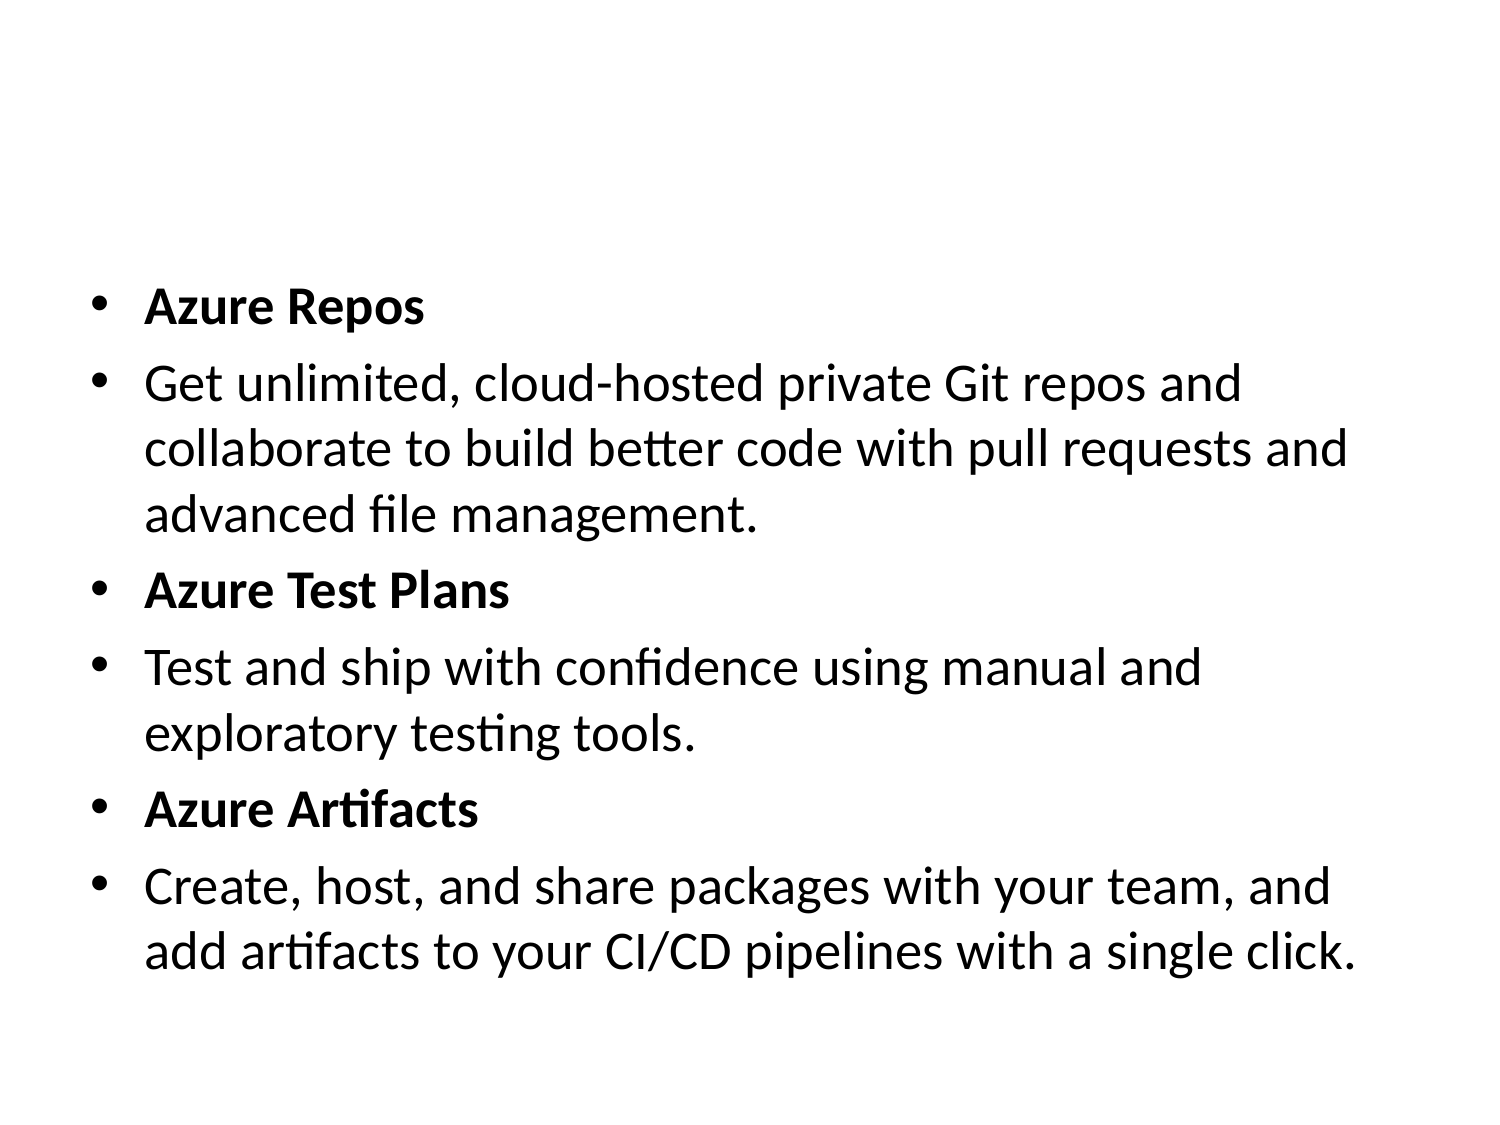

Azure Repos
Get unlimited, cloud-hosted private Git repos and collaborate to build better code with pull requests and advanced file management.
Azure Test Plans
Test and ship with confidence using manual and exploratory testing tools.
Azure Artifacts
Create, host, and share packages with your team, and add artifacts to your CI/CD pipelines with a single click.